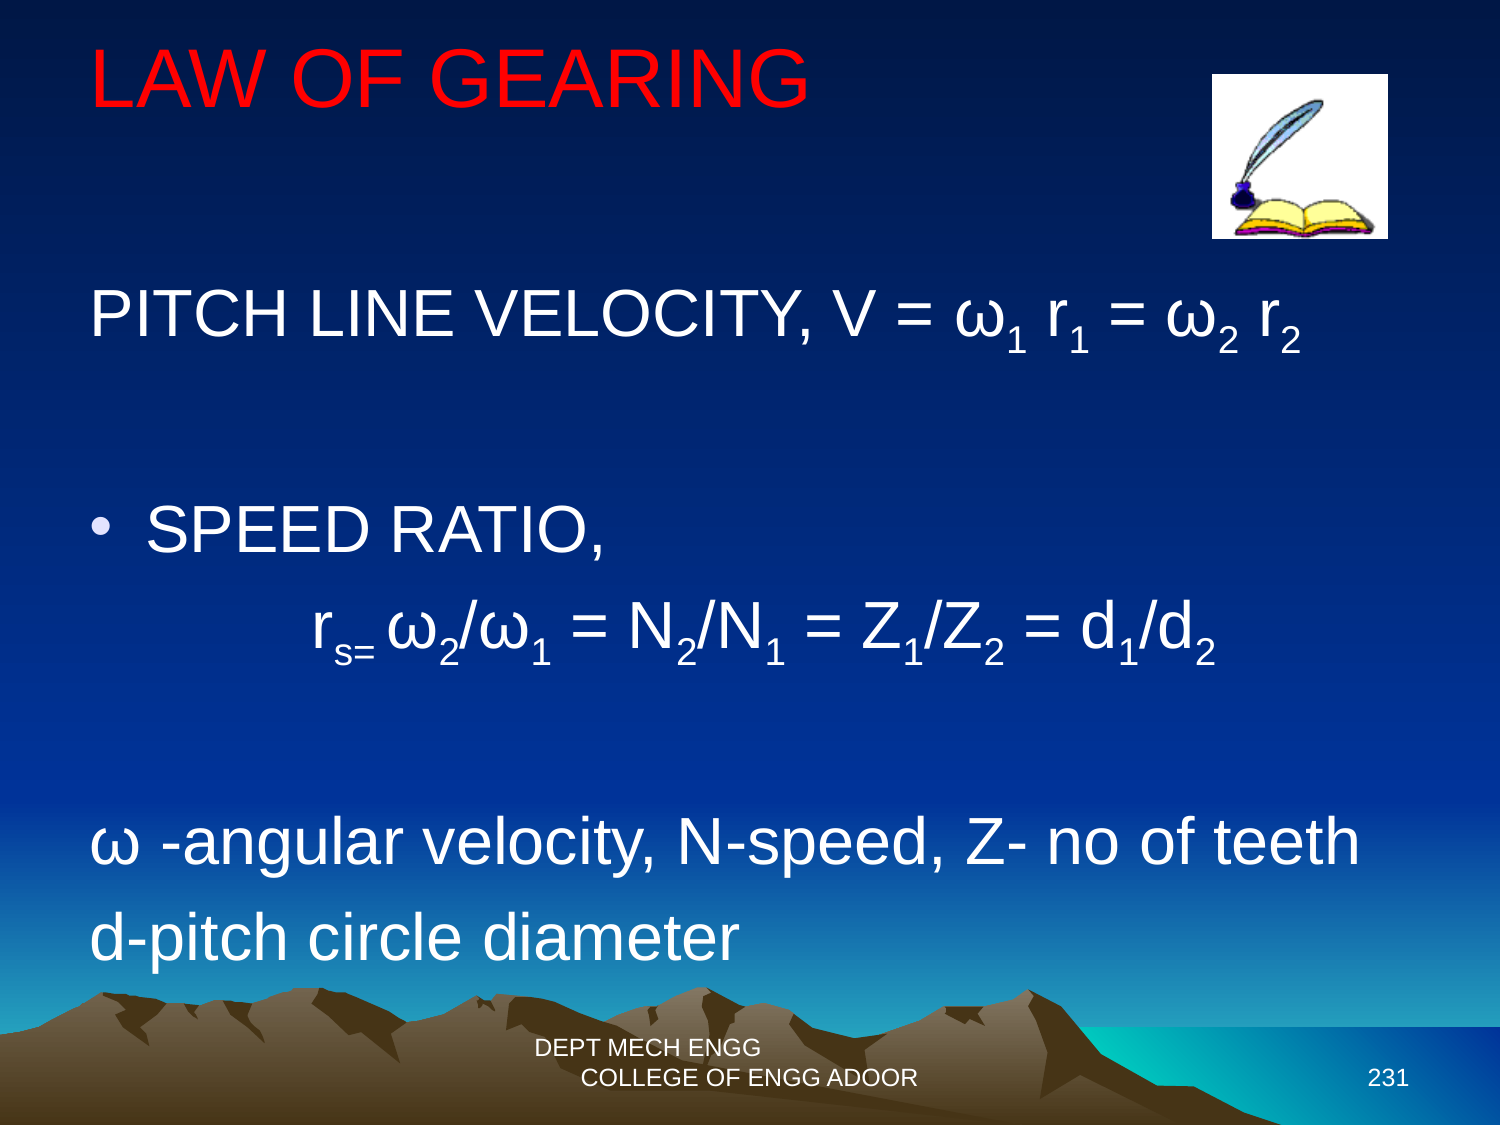

LAW OF GEARING
PITCH LINE VELOCITY, V = ω1 r1 = ω2 r2

SPEED RATIO,
            rs= ω2/ω1 = N2/N1 = Z1/Z2 = d1/d2

ω -angular velocity, N-speed, Z- no of teeth
d-pitch circle diameter
DEPT MECH ENGG                              COLLEGE OF ENGG ADOOR
231